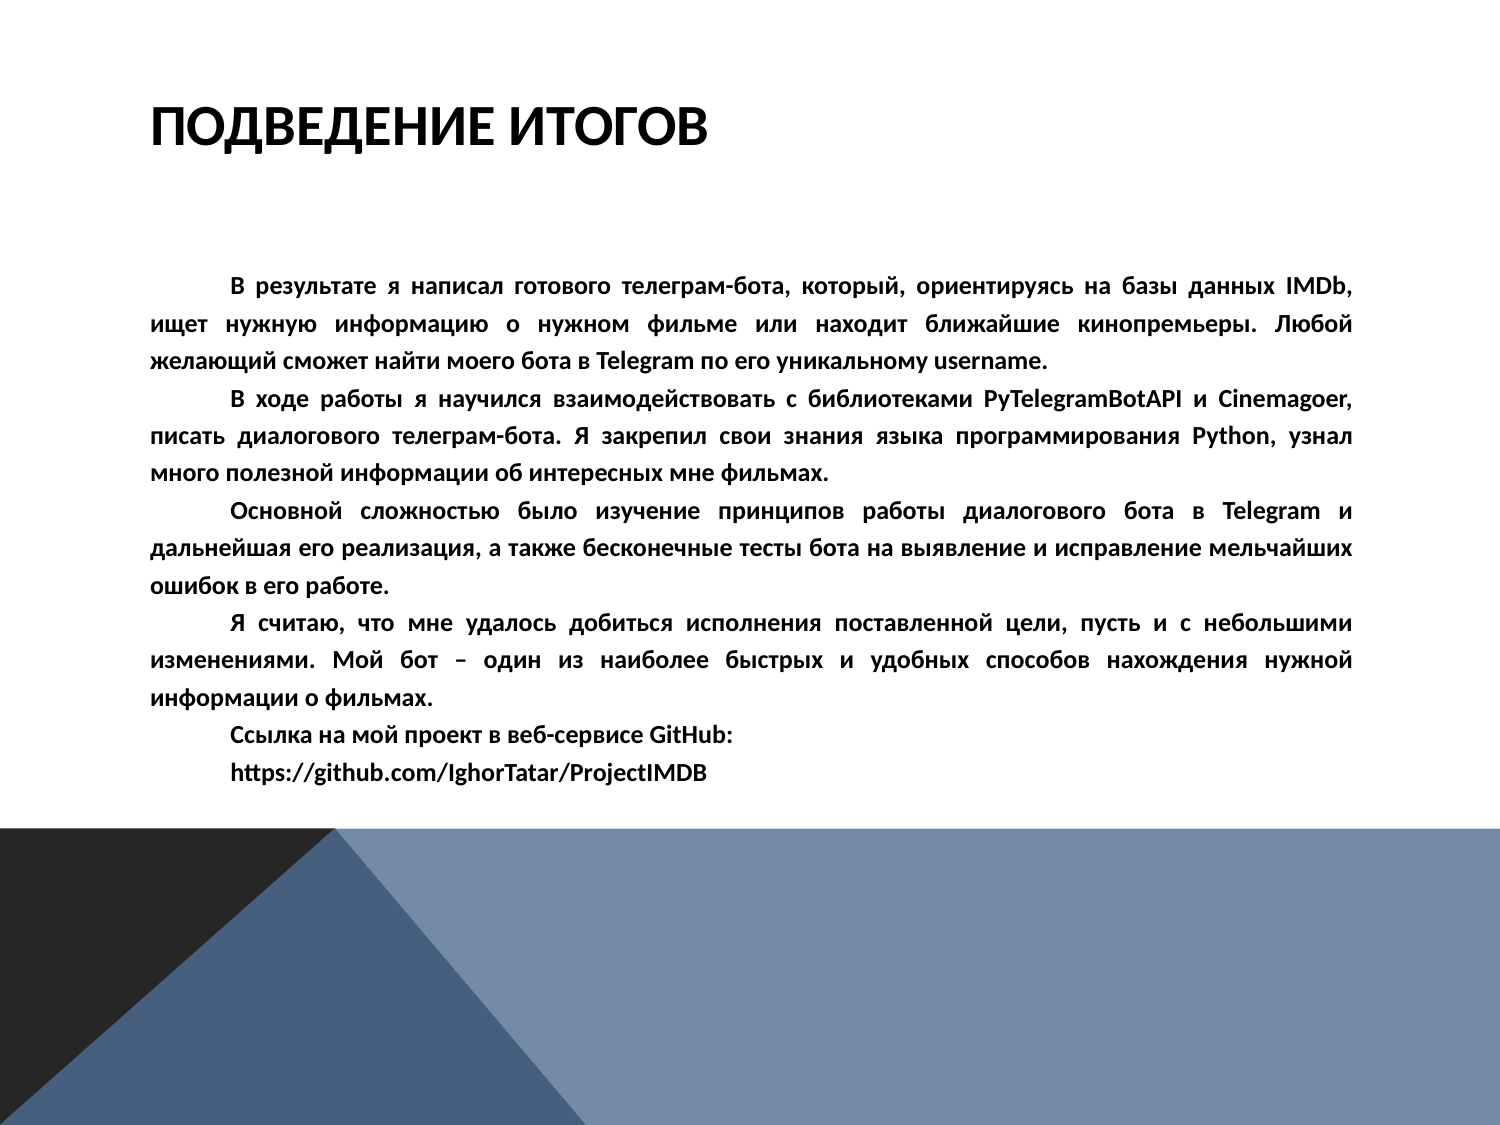

# Подведение итогов
В результате я написал готового телеграм-бота, который, ориентируясь на базы данных IMDb, ищет нужную информацию о нужном фильме или находит ближайшие кинопремьеры. Любой желающий сможет найти моего бота в Telegram по его уникальному username.
В ходе работы я научился взаимодействовать с библиотеками PyTelegramBotAPI и Cinemagoer, писать диалогового телеграм-бота. Я закрепил свои знания языка программирования Python, узнал много полезной информации об интересных мне фильмах.
Основной сложностью было изучение принципов работы диалогового бота в Telegram и дальнейшая его реализация, а также бесконечные тесты бота на выявление и исправление мельчайших ошибок в его работе.
Я считаю, что мне удалось добиться исполнения поставленной цели, пусть и с небольшими изменениями. Мой бот – один из наиболее быстрых и удобных способов нахождения нужной информации о фильмах.
Ссылка на мой проект в веб-сервисе GitHub:
https://github.com/IghorTatar/ProjectIMDB